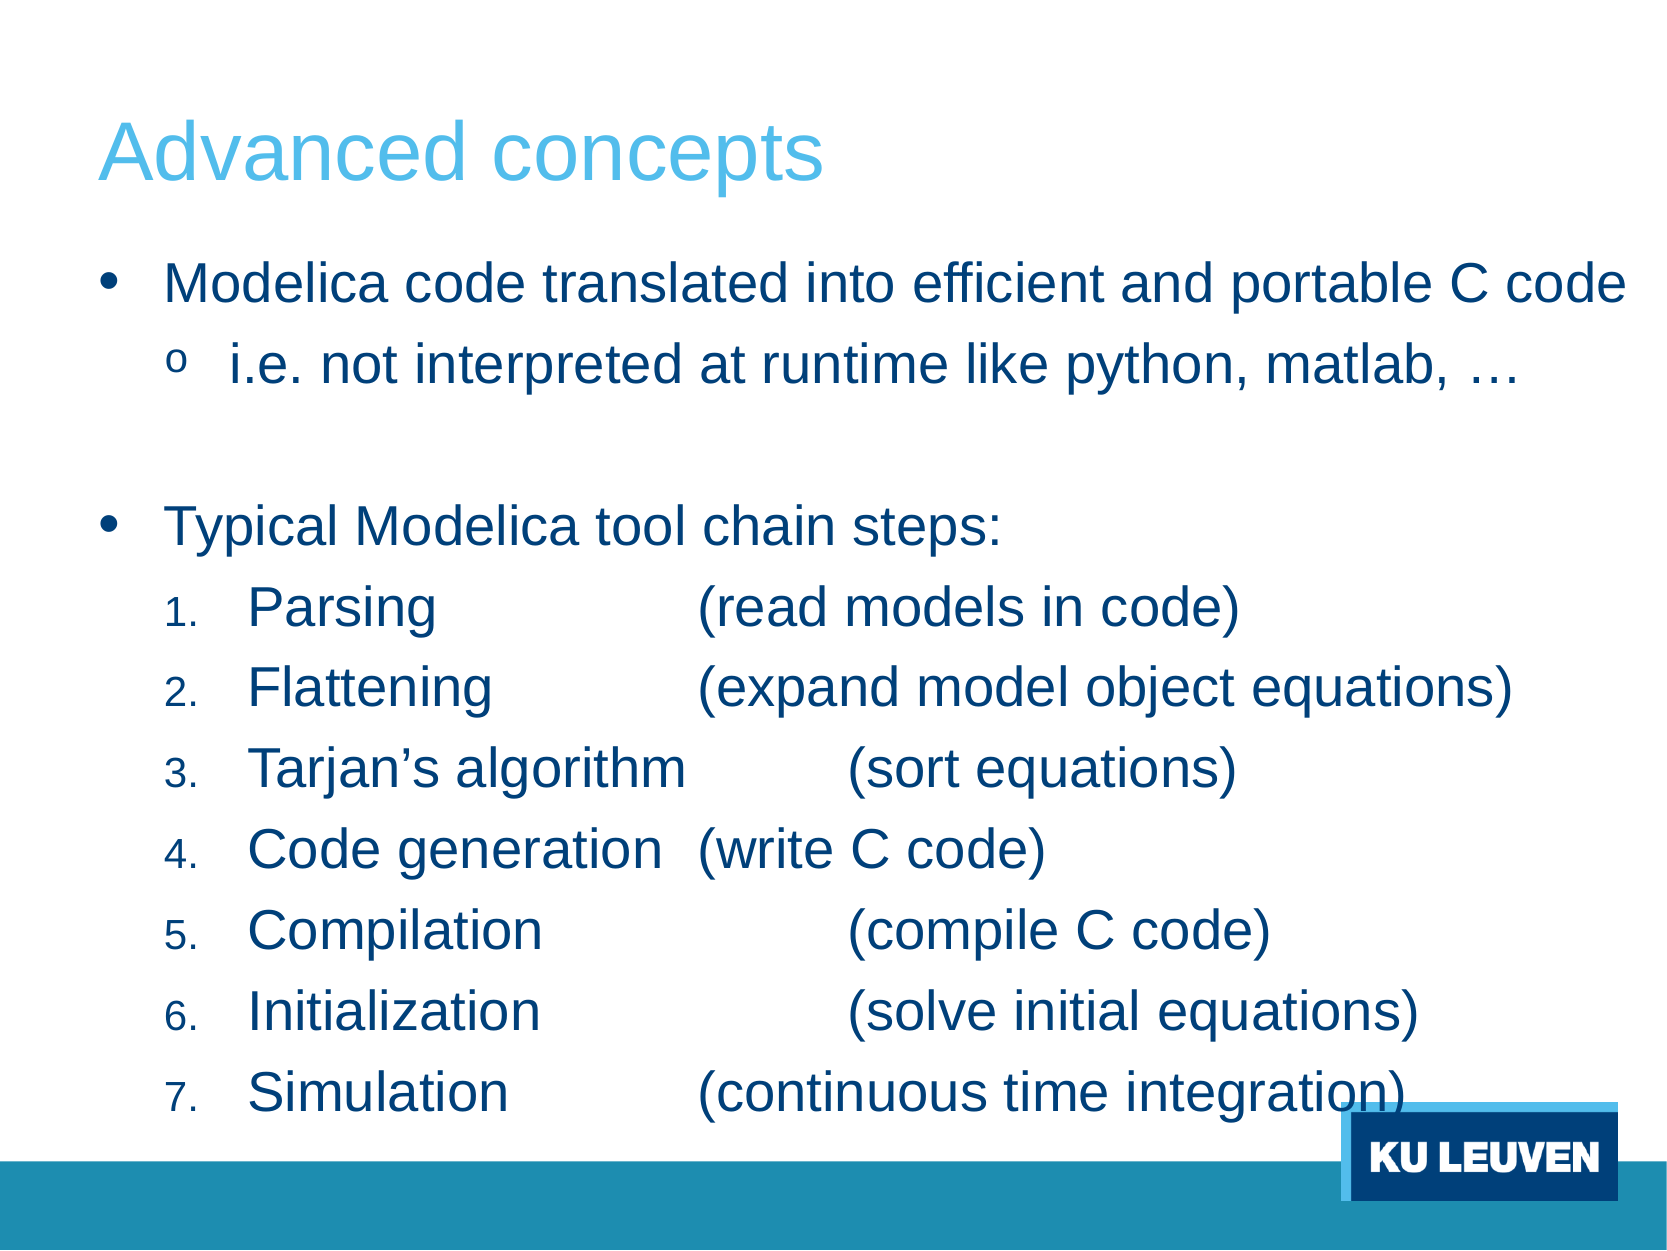

# Advanced concepts
Modelica code translated into efficient and portable C code
i.e. not interpreted at runtime like python, matlab, …

Typical Modelica tool chain steps:
Parsing 		(read models in code)
Flattening		(expand model object equations)
Tarjan’s algorithm 	(sort equations)
Code generation 	(write C code)
Compilation 		(compile C code)
Initialization 		(solve initial equations)
Simulation	 	(continuous time integration)